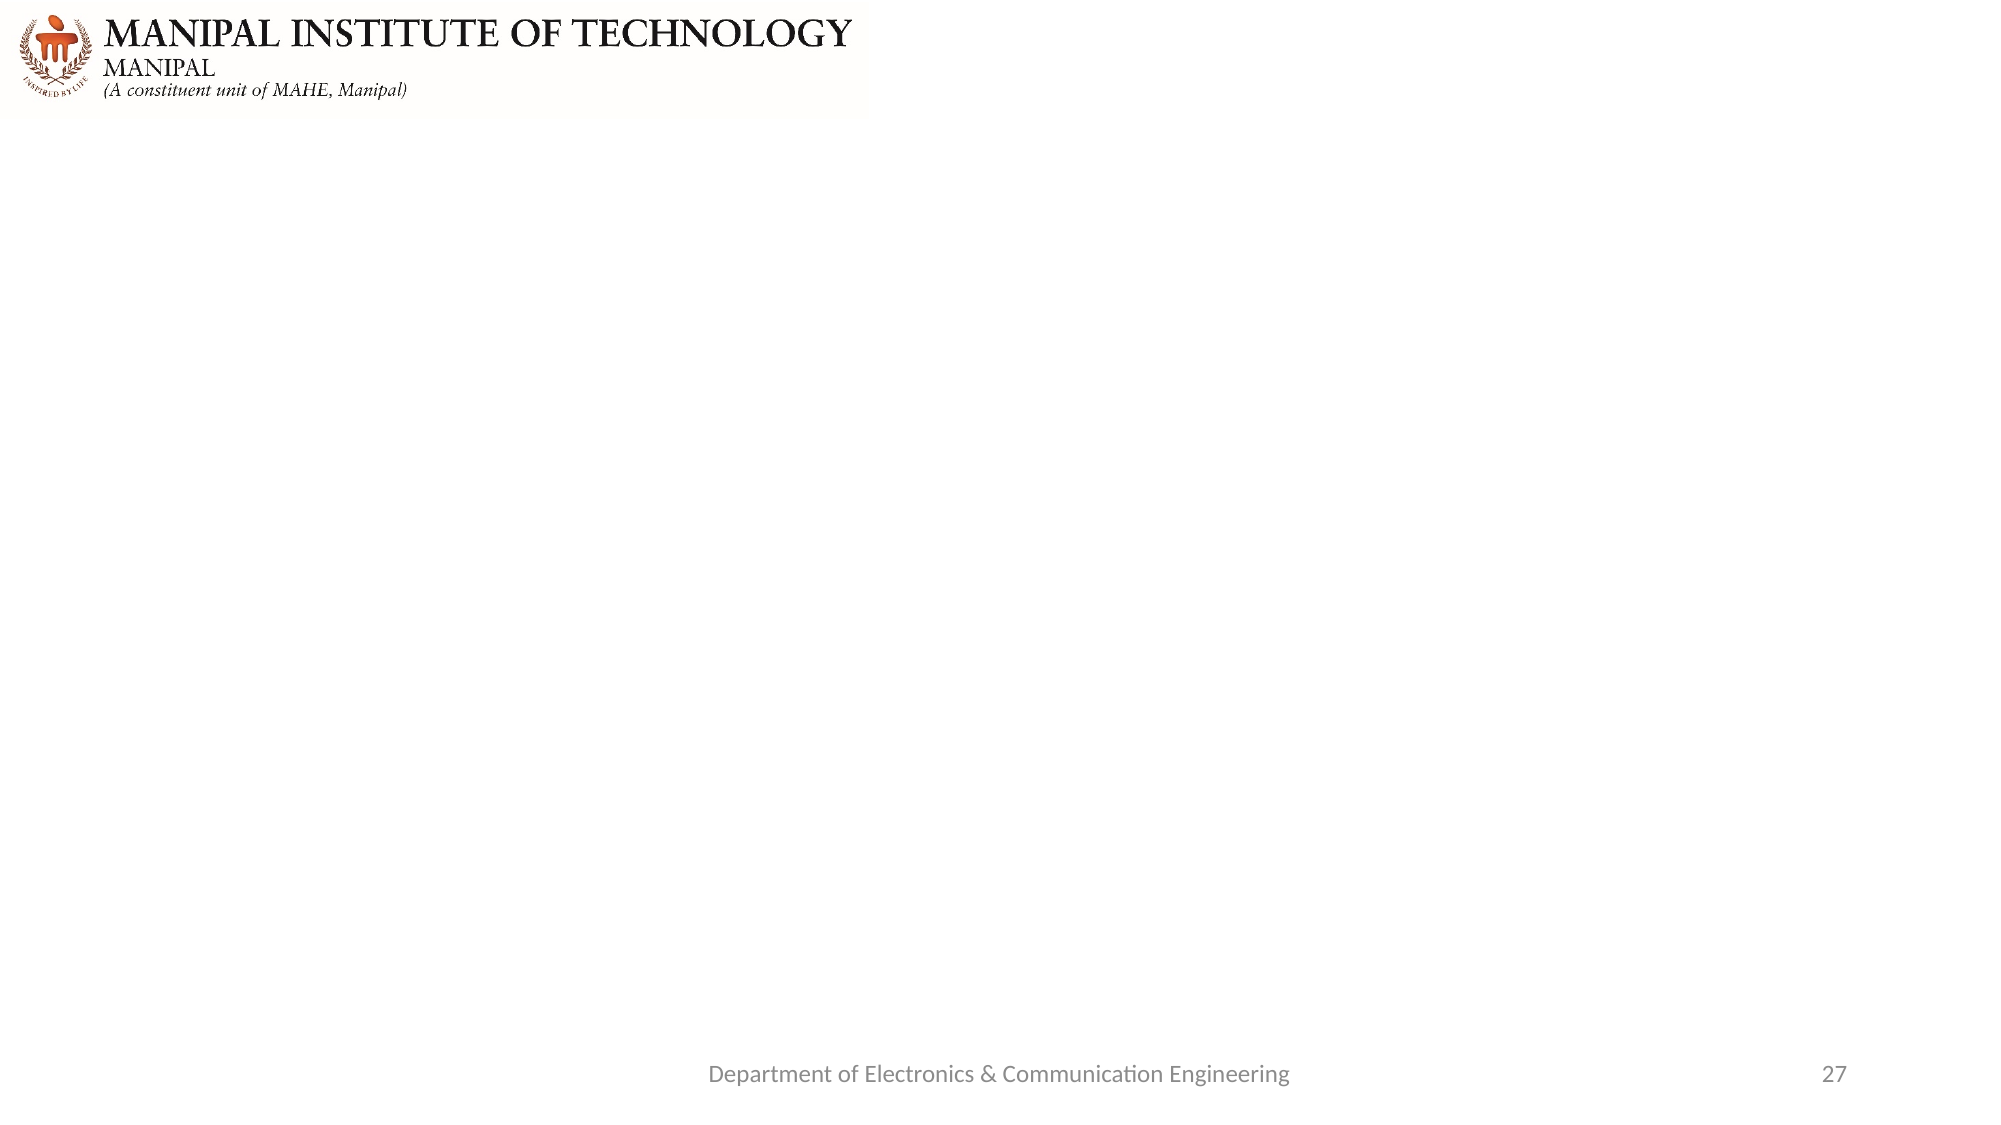

Department of Electronics & Communication Engineering
27